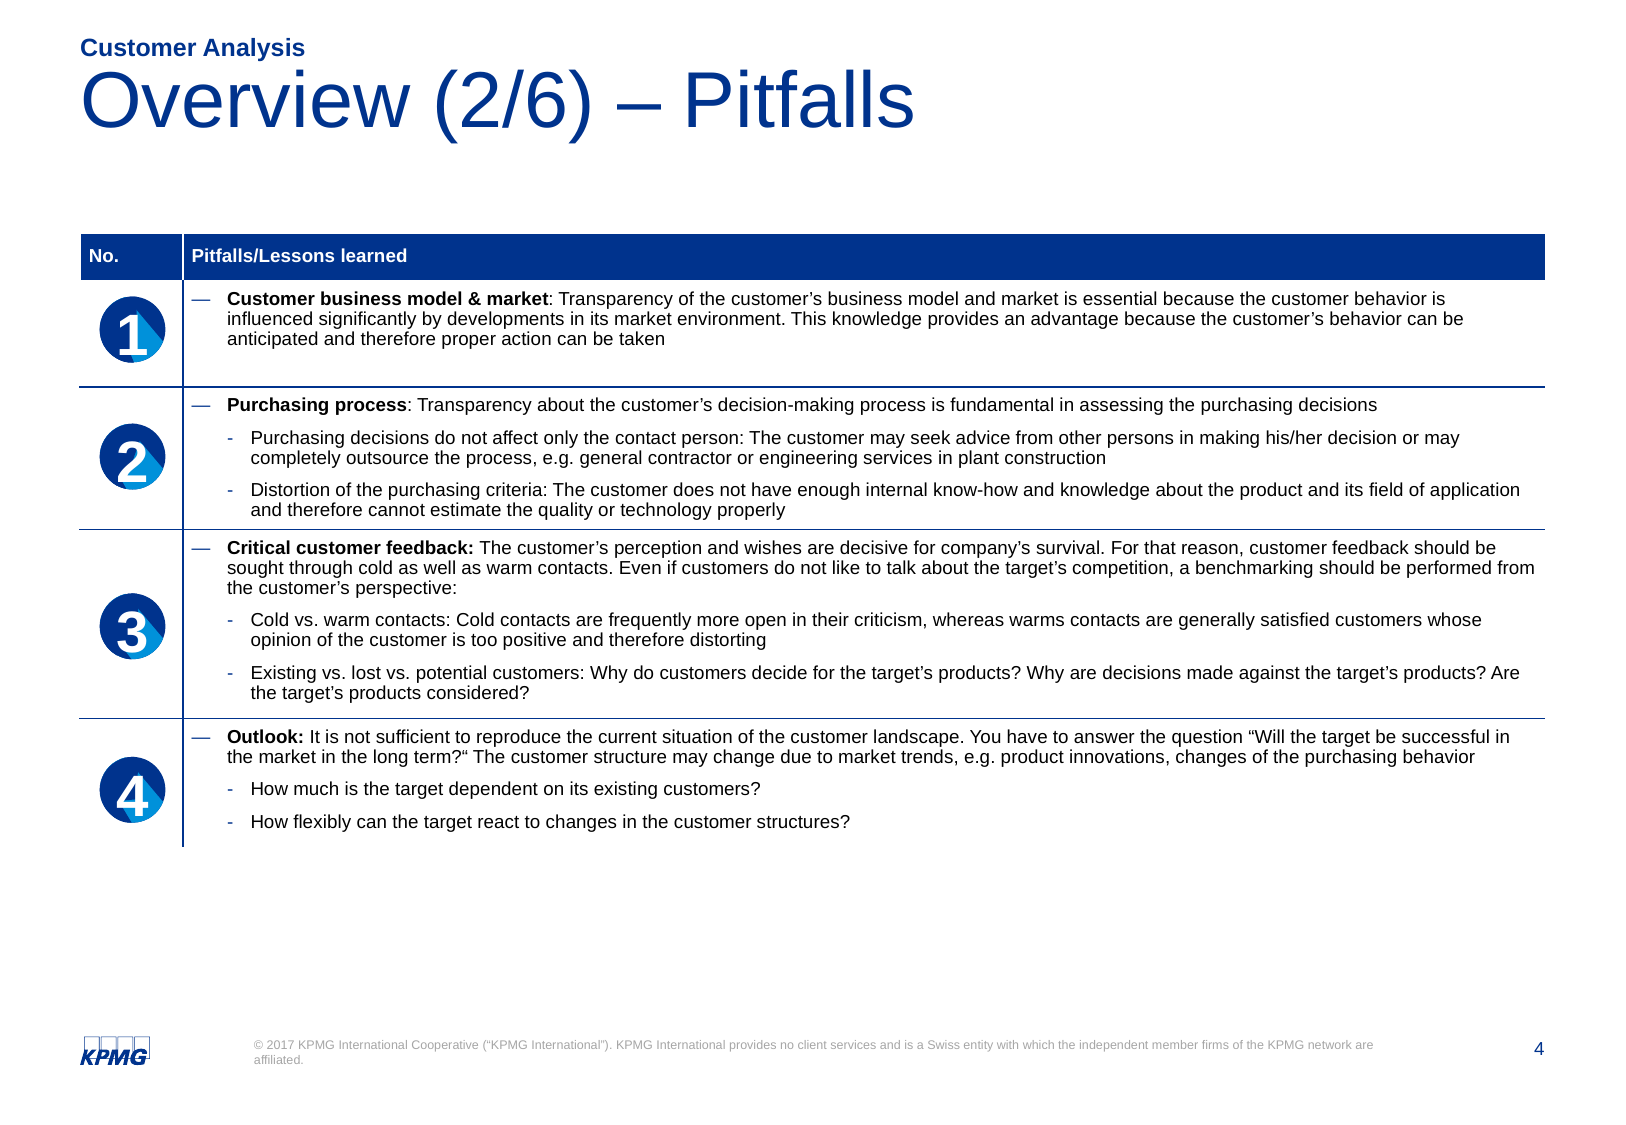

Customer Analysis
# Overview (2/6) – Pitfalls
| No. | Pitfalls/Lessons learned |
| --- | --- |
|  | Customer business model & market: Transparency of the customer’s business model and market is essential because the customer behavior is influenced significantly by developments in its market environment. This knowledge provides an advantage because the customer’s behavior can be anticipated and therefore proper action can be taken |
|  | Purchasing process: Transparency about the customer’s decision-making process is fundamental in assessing the purchasing decisions Purchasing decisions do not affect only the contact person: The customer may seek advice from other persons in making his/her decision or may completely outsource the process, e.g. general contractor or engineering services in plant construction Distortion of the purchasing criteria: The customer does not have enough internal know-how and knowledge about the product and its field of application and therefore cannot estimate the quality or technology properly |
|  | Critical customer feedback: The customer’s perception and wishes are decisive for company’s survival. For that reason, customer feedback should be sought through cold as well as warm contacts. Even if customers do not like to talk about the target’s competition, a benchmarking should be performed from the customer’s perspective: Cold vs. warm contacts: Cold contacts are frequently more open in their criticism, whereas warms contacts are generally satisfied customers whose opinion of the customer is too positive and therefore distorting Existing vs. lost vs. potential customers: Why do customers decide for the target’s products? Why are decisions made against the target’s products? Are the target’s products considered? |
|  | Outlook: It is not sufficient to reproduce the current situation of the customer landscape. You have to answer the question “Will the target be successful in the market in the long term?“ The customer structure may change due to market trends, e.g. product innovations, changes of the purchasing behavior How much is the target dependent on its existing customers? How flexibly can the target react to changes in the customer structures? |
1

2

3

4